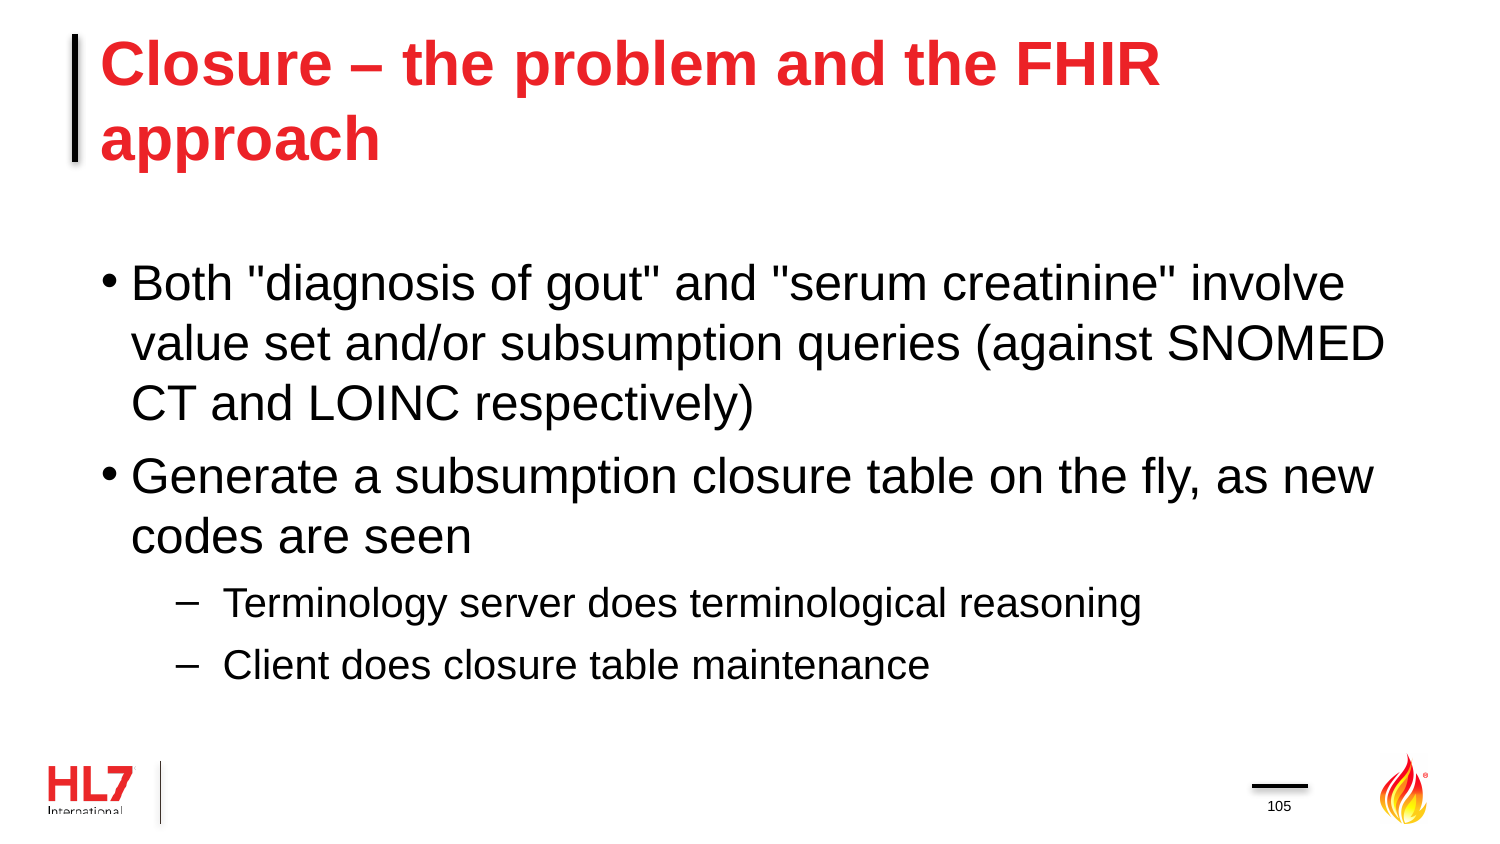

# Closure – the problem and the FHIR approach
Both "diagnosis of gout" and "serum creatinine" involve value set and/or subsumption queries (against SNOMED CT and LOINC respectively)
Generate a subsumption closure table on the fly, as new codes are seen
Terminology server does terminological reasoning
Client does closure table maintenance
105